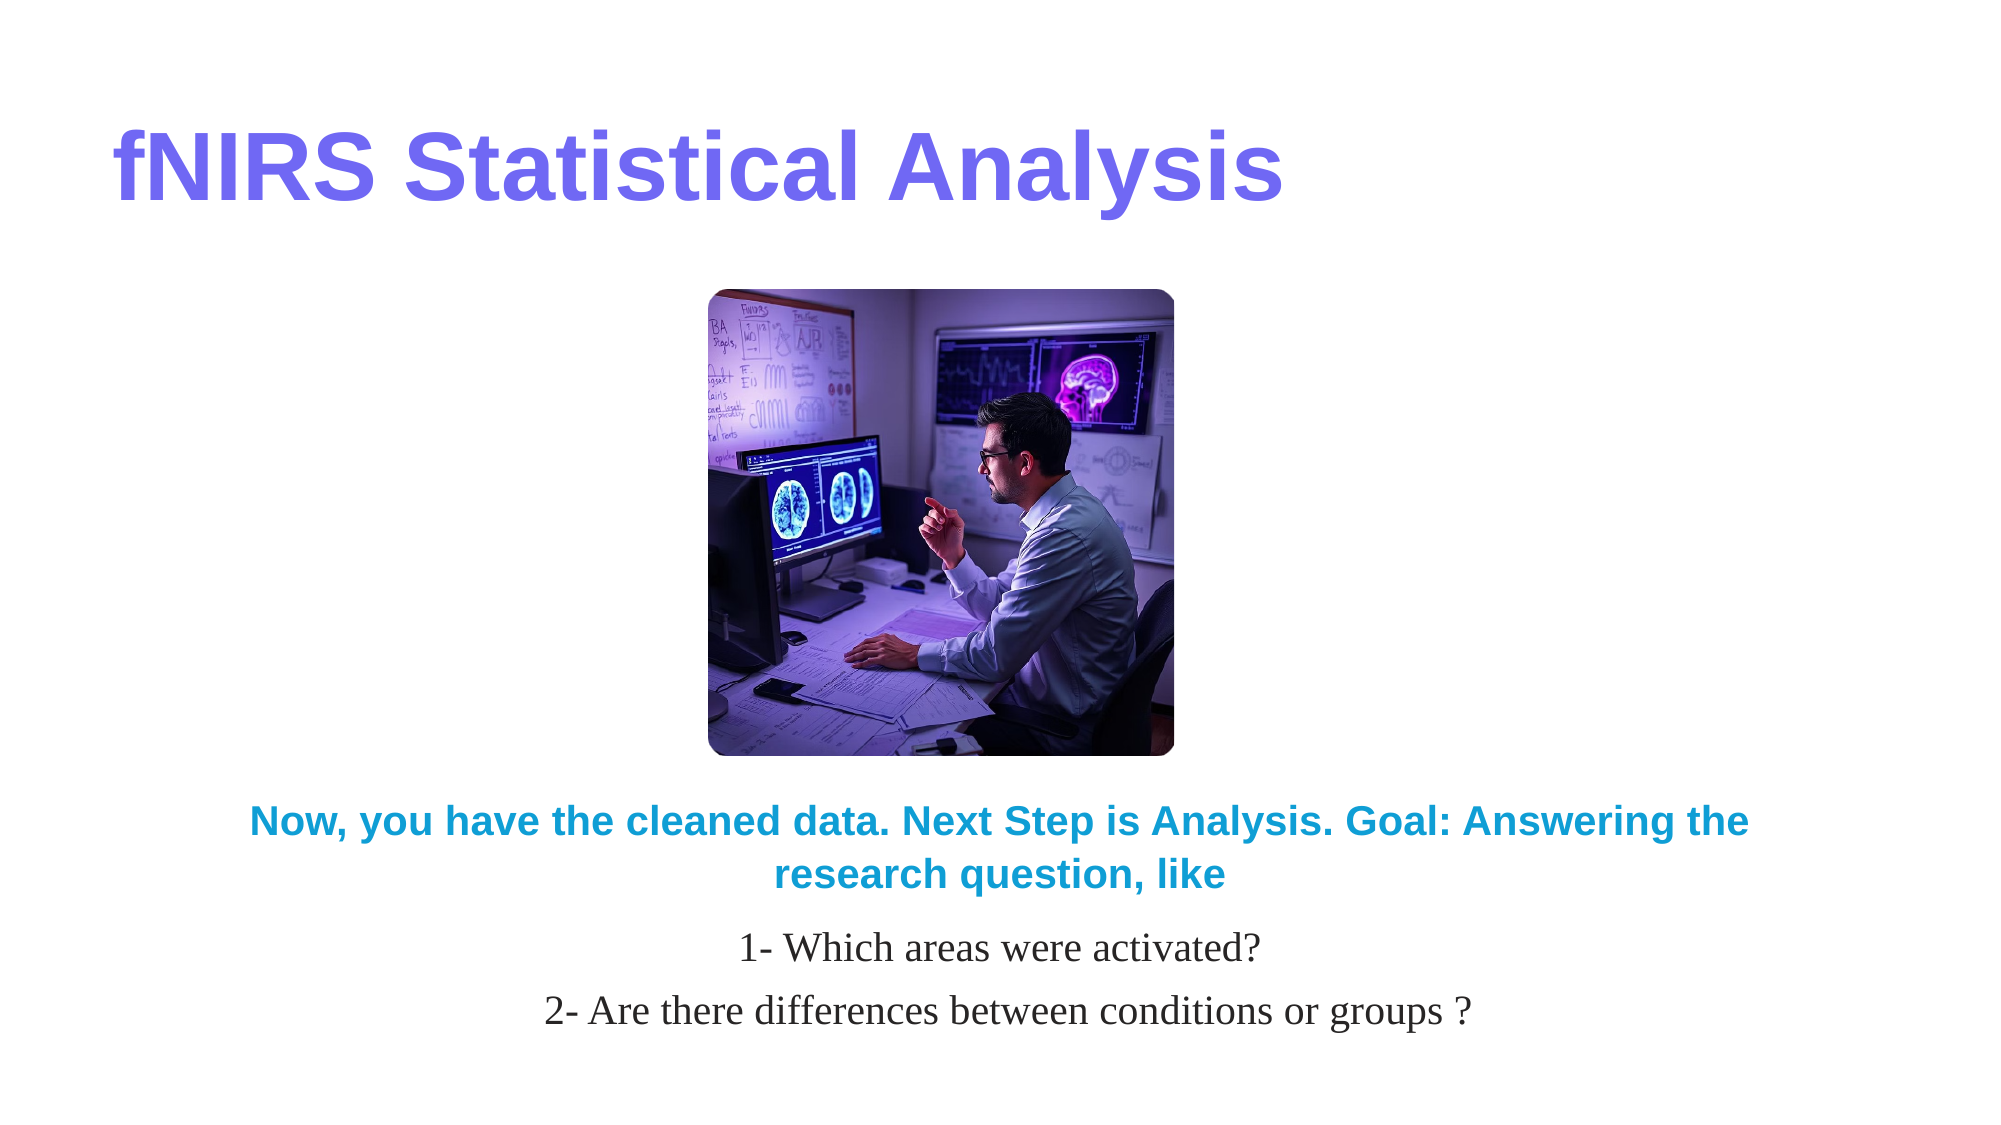

fNIRS Statistical Analysis

Now, you have the cleaned data. Next Step is Analysis. Goal: Answering the research question, like

1- Which areas were activated?

2- Are there differences between conditions or groups ?